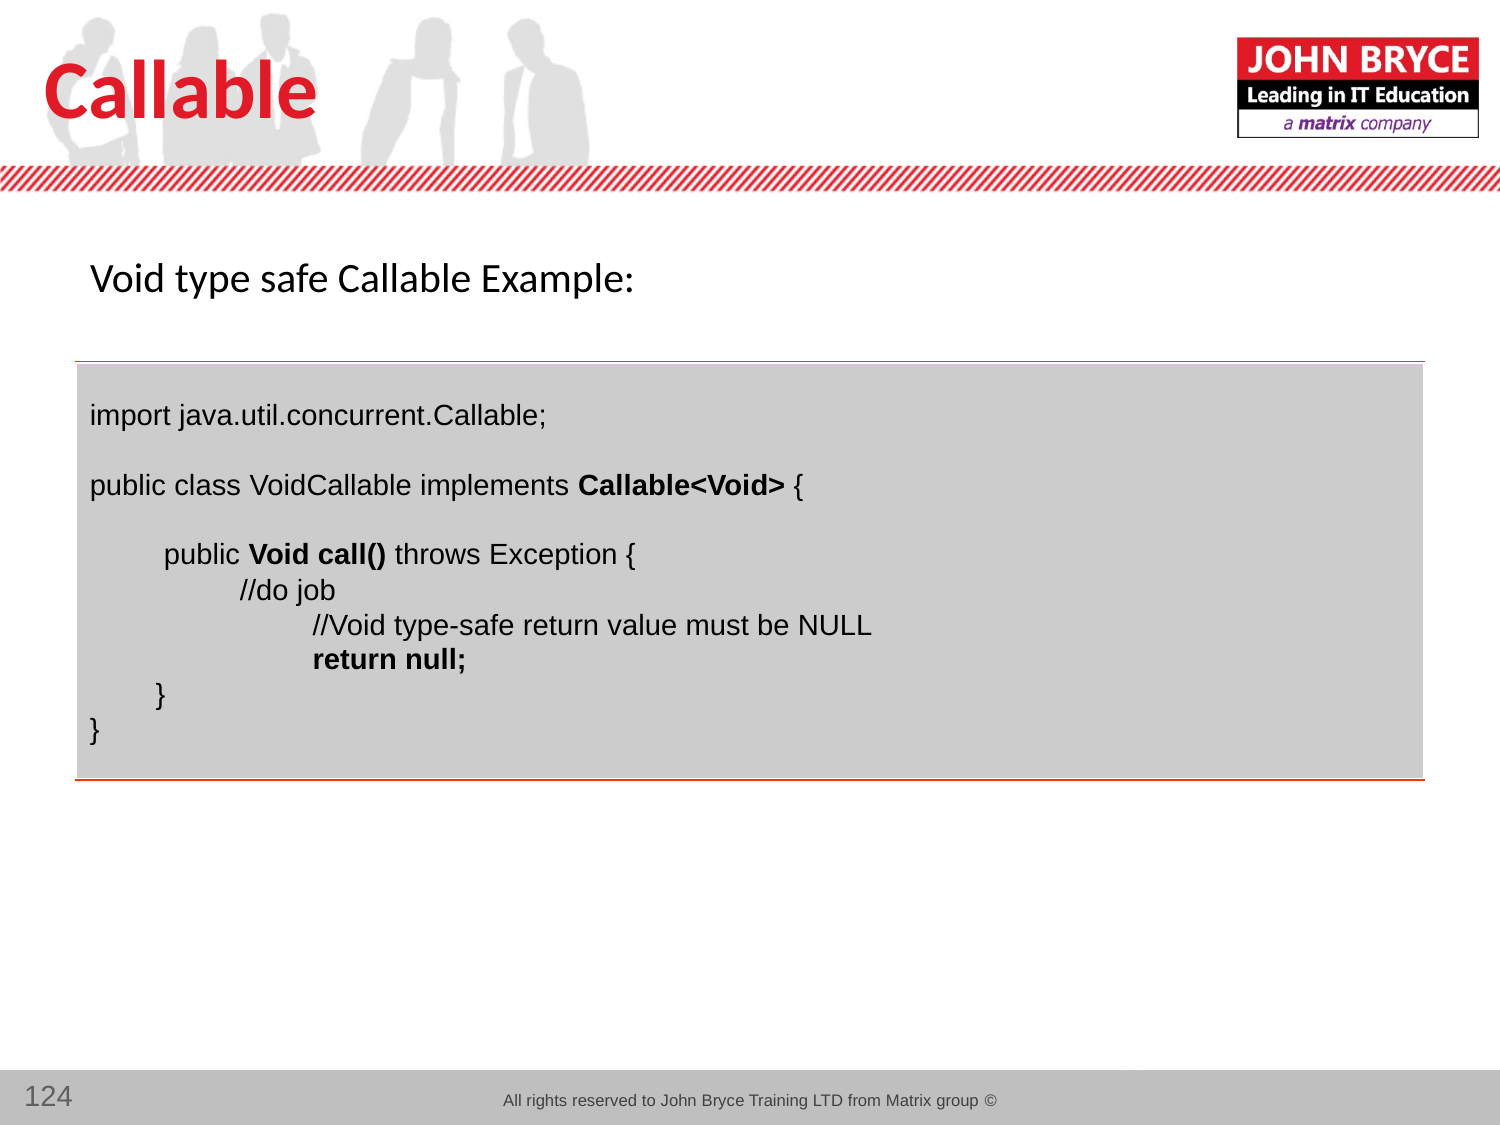

# Callable
Void type safe Callable Example:
import java.util.concurrent.Callable;

public class VoidCallable implements Callable<Void> {

         public Void call() throws Exception {
	//do job
                           //Void type-safe return value must be NULL
                           return null;
        }
}